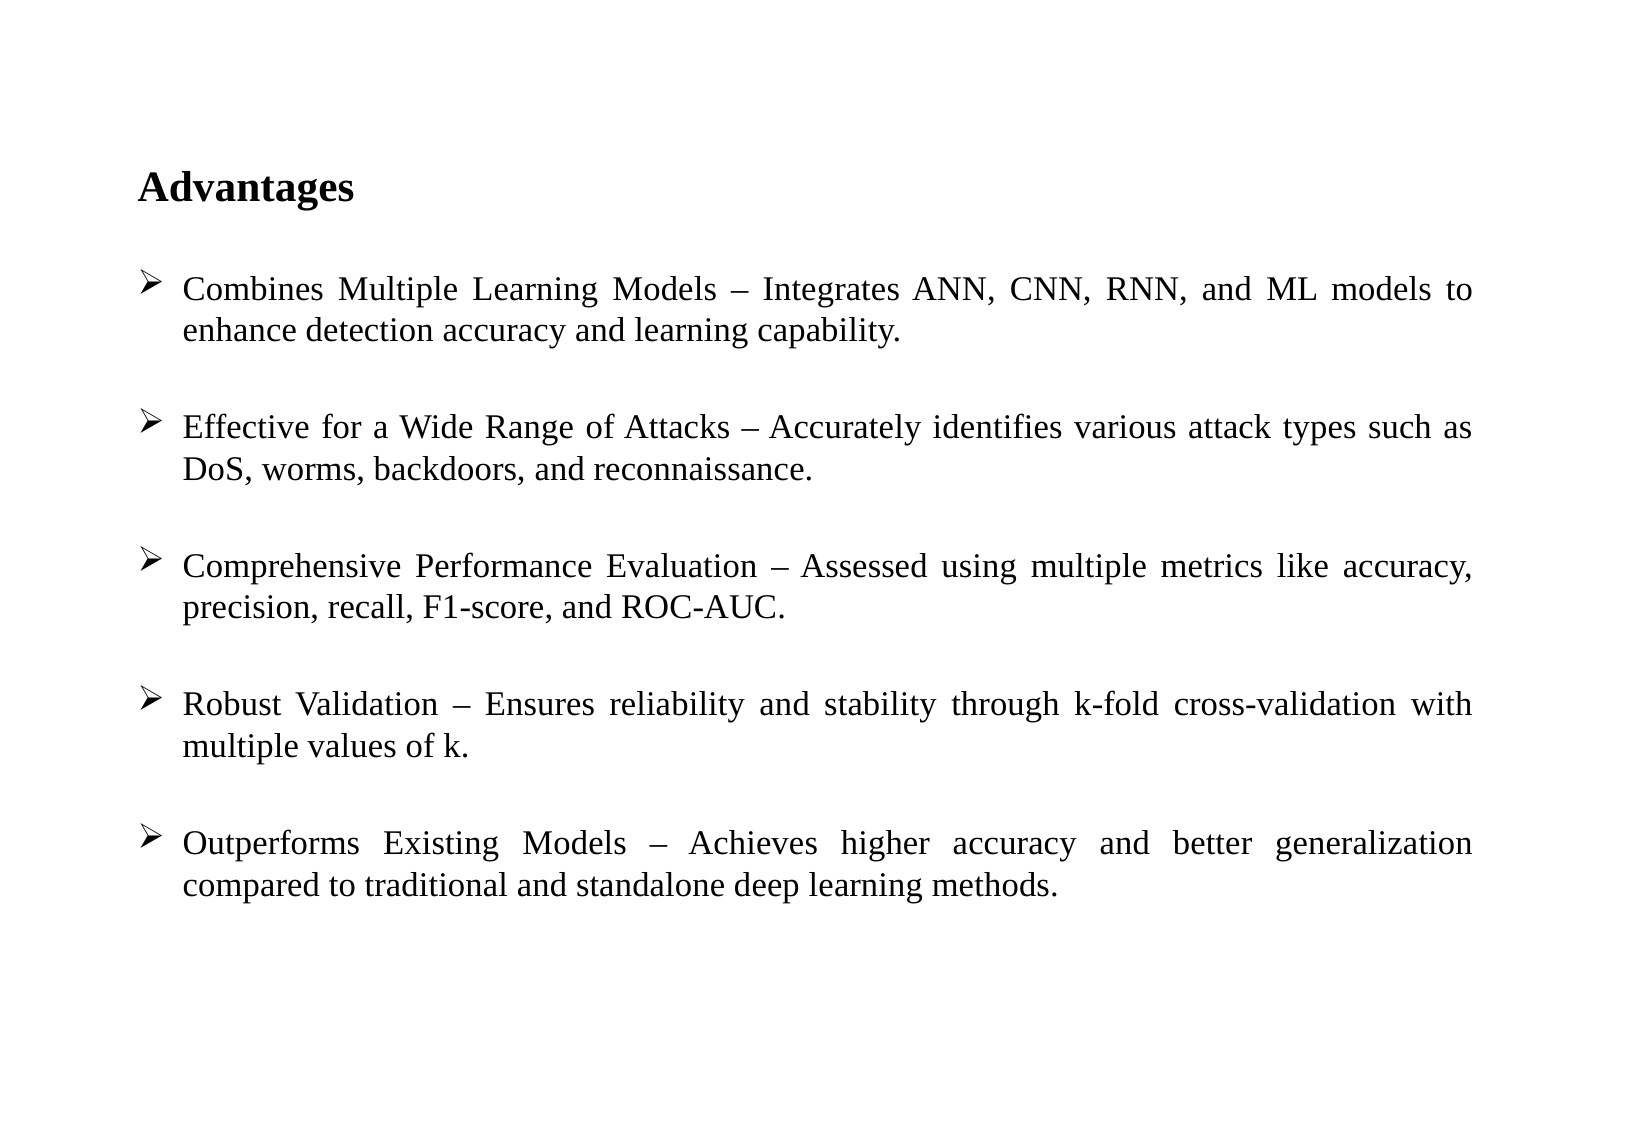

Advantages

Combines Multiple Learning Models – Integrates ANN, CNN, RNN, and ML models to enhance detection accuracy and learning capability.

Effective for a Wide Range of Attacks – Accurately identifies various attack types such as DoS, worms, backdoors, and reconnaissance.

Comprehensive Performance Evaluation – Assessed using multiple metrics like accuracy, precision, recall, F1-score, and ROC-AUC.

Robust Validation – Ensures reliability and stability through k-fold cross-validation with multiple values of k.

Outperforms Existing Models – Achieves higher accuracy and better generalization compared to traditional and standalone deep learning methods.